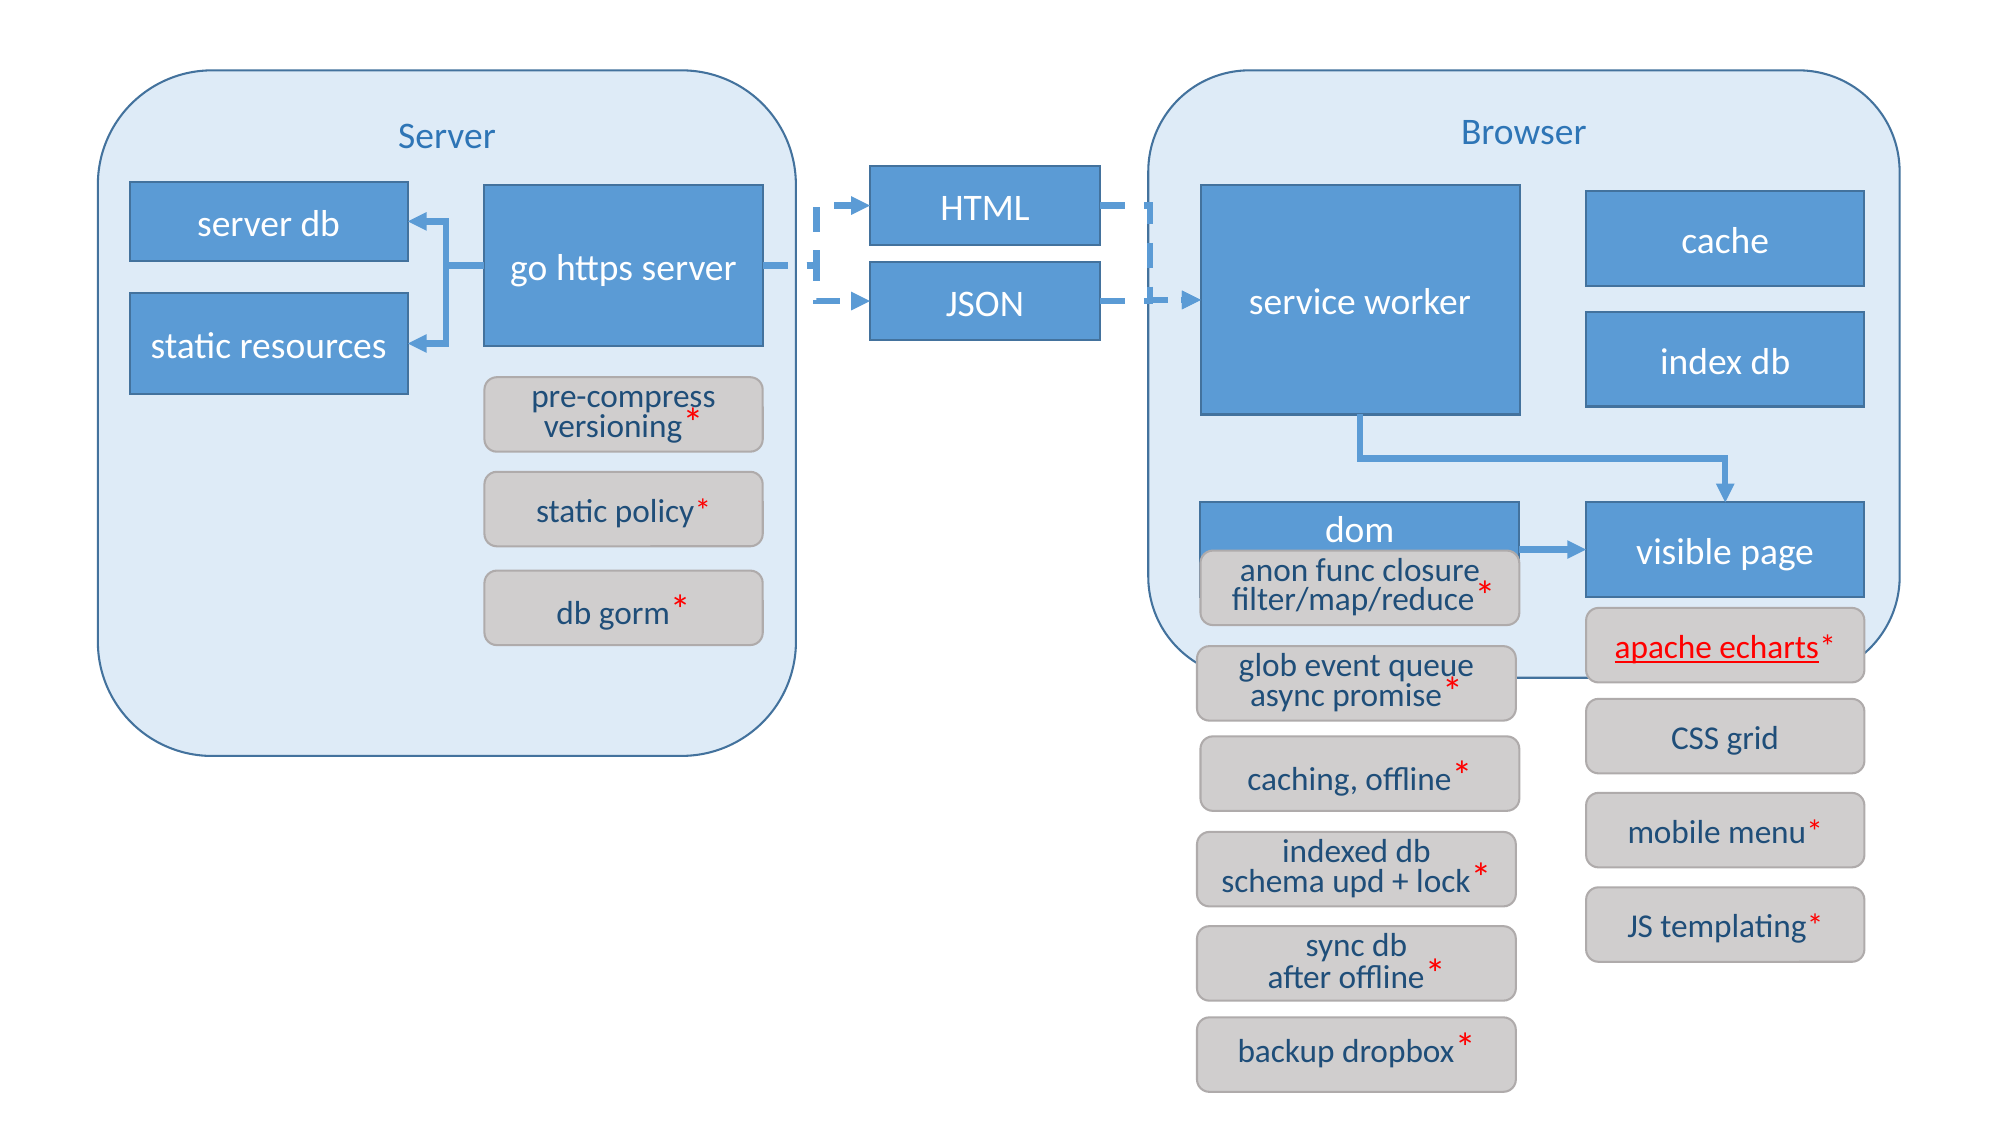

Server
Browser
HTML
server db
go https server
service worker
cache
JSON
static resources
index db
pre-compress
versioning*
static policy*
dom
JS events
visible page
anon func closure
 filter/map/reduce*
db gorm*
apache echarts*
glob event queue
async promise*
CSS grid
caching, offline*
mobile menu*
indexed db
schema upd + lock*
JS templating*
sync db
after offline*
backup dropbox*